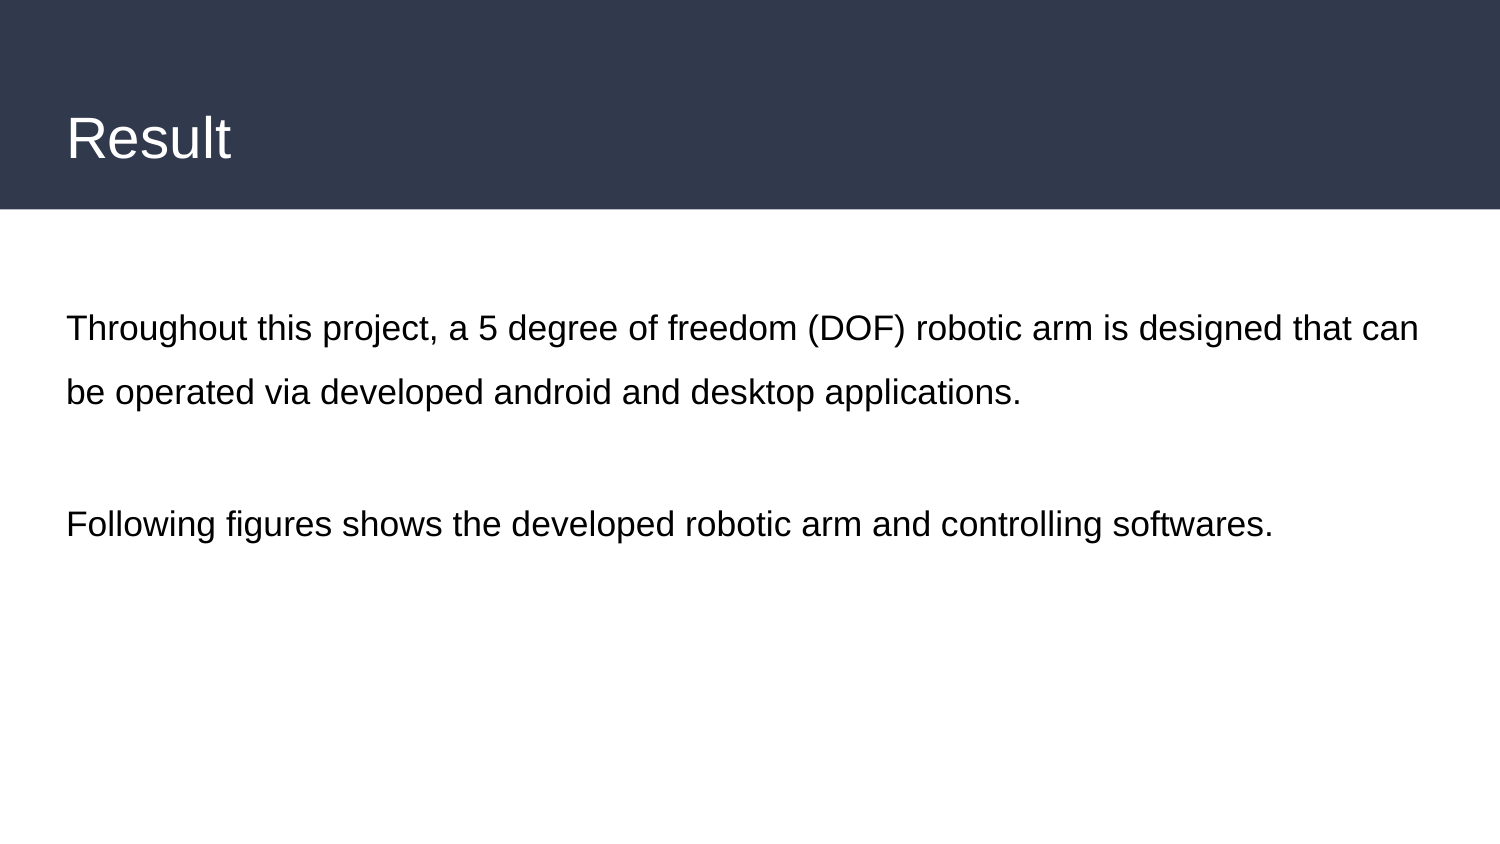

# Result
Throughout this project, a 5 degree of freedom (DOF) robotic arm is designed that can be operated via developed android and desktop applications.

Following figures shows the developed robotic arm and controlling softwares.